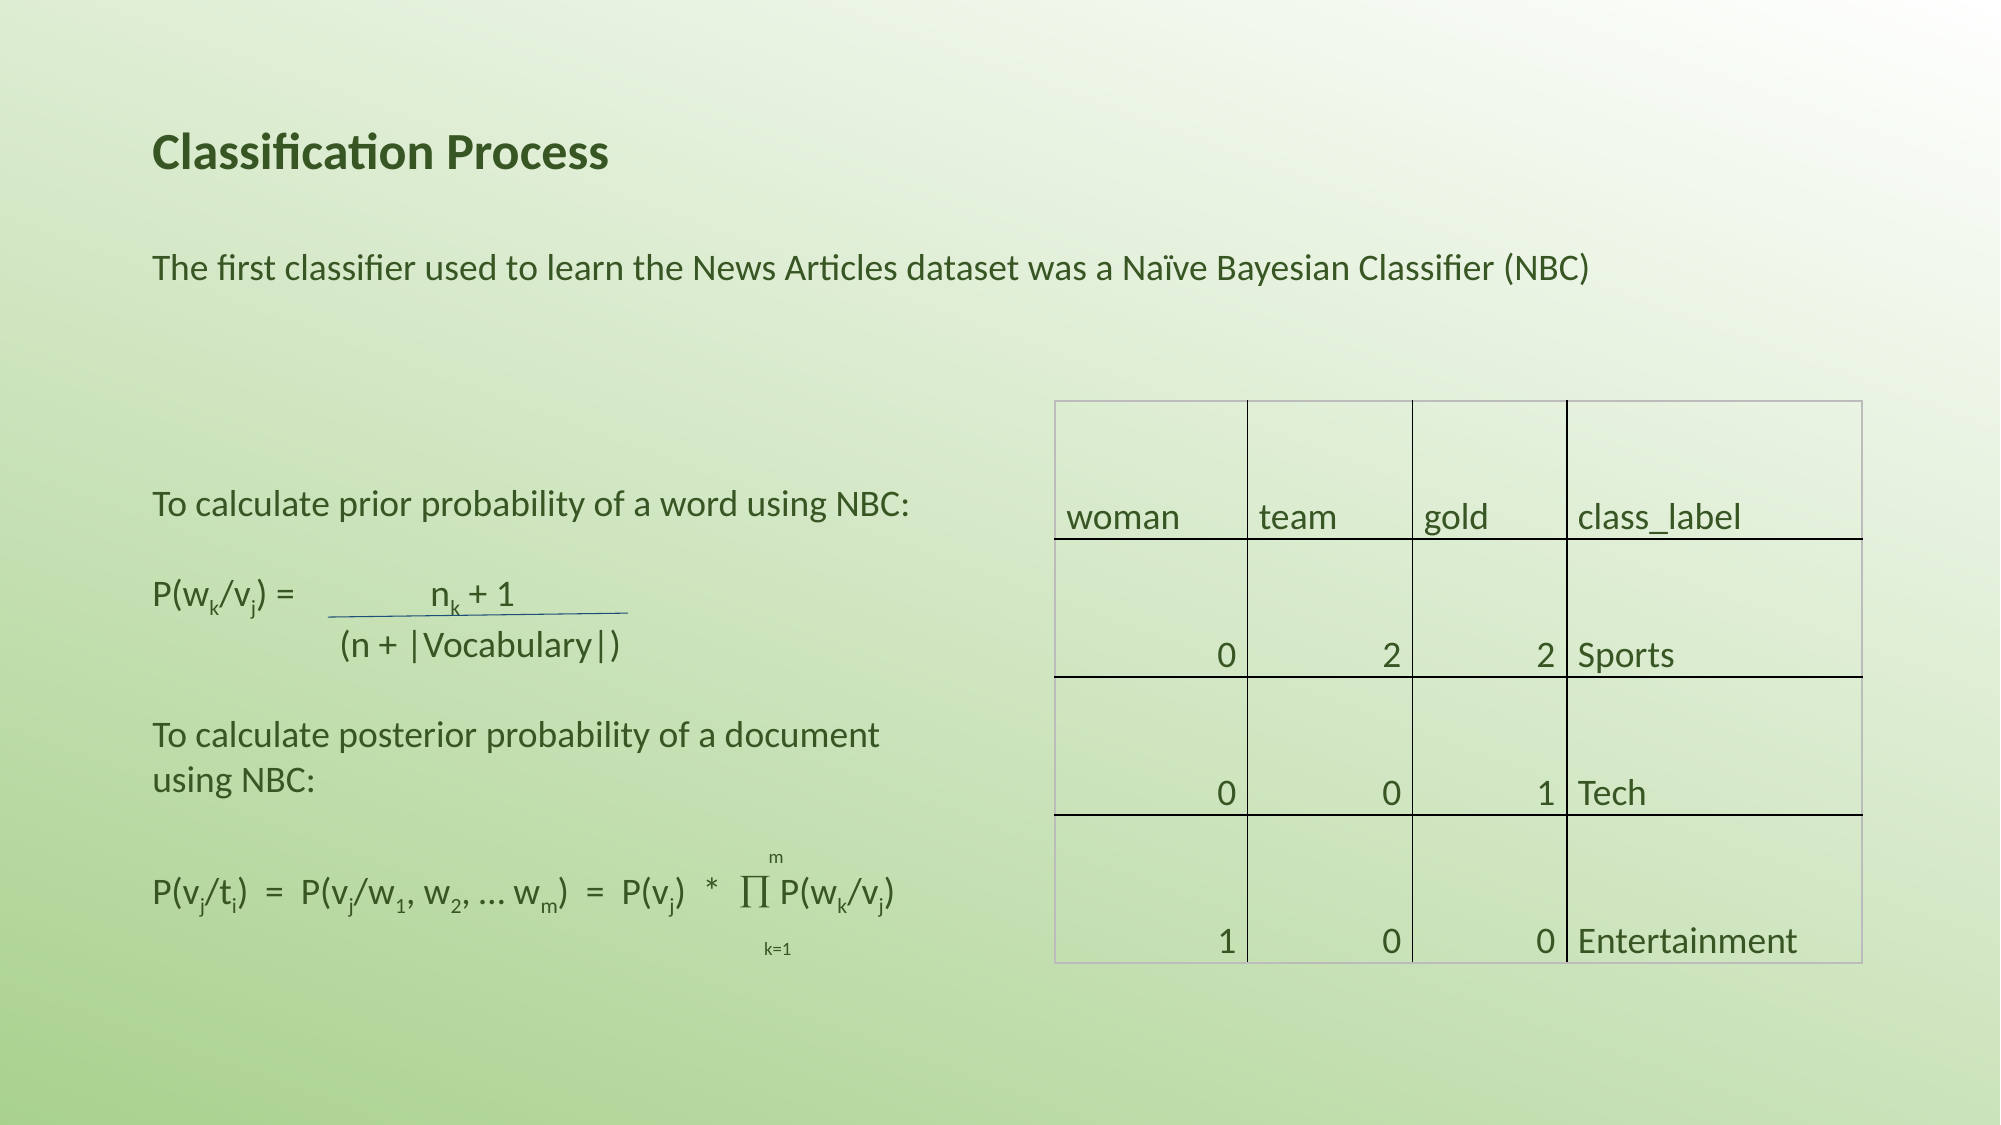

# Classification Process
The first classifier used to learn the News Articles dataset was a Naïve Bayesian Classifier (NBC)
| woman | team | gold | class\_label |
| --- | --- | --- | --- |
| 0 | 2 | 2 | Sports |
| 0 | 0 | 1 | Tech |
| 1 | 0 | 0 | Entertainment |
To calculate prior probability of a word using NBC:

P(wk/vj) =                nk + 1
                      (n + |Vocabulary|)

To calculate posterior probability of a document using NBC:

                                                                                                                                                 m
P(vj/ti)  =  P(vj/w1, w2, … wm)  =  P(vj)  *  ∏ P(wk/vj)
                                                                                                                                                k=1